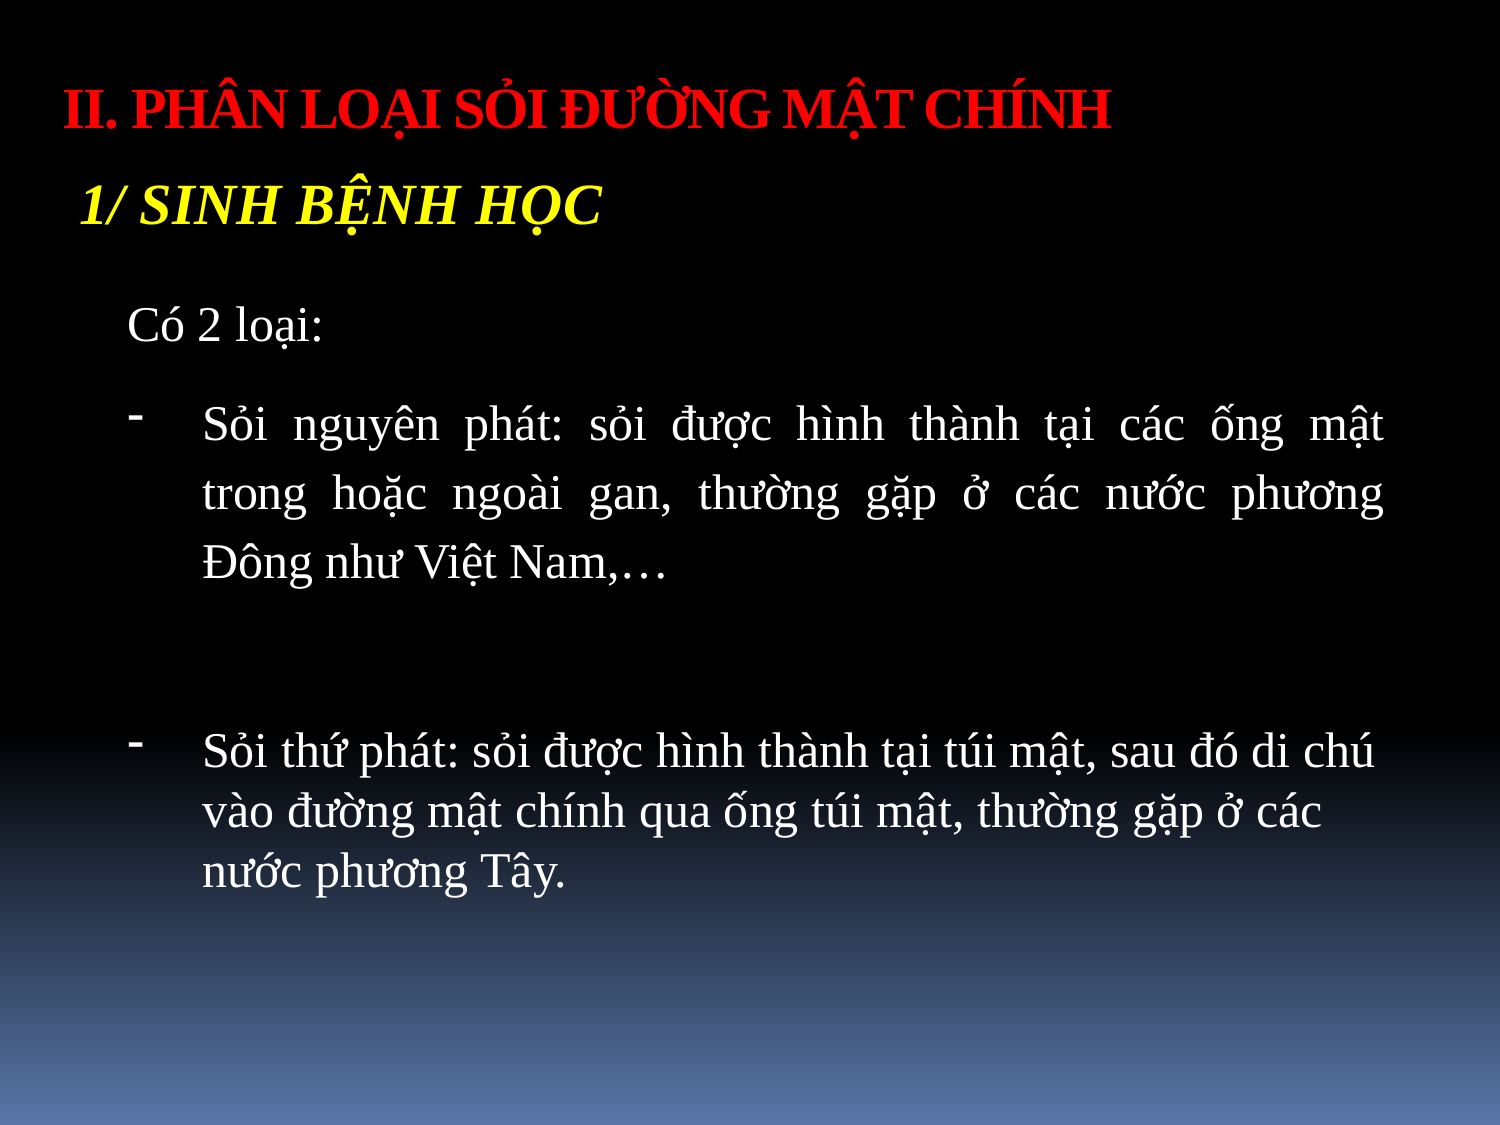

II. PHÂN LOẠI SỎI ĐƯỜNG MẬT CHÍNH

1/ SINH BỆNH HỌC
Có 2 loại:
Sỏi nguyên phát: sỏi được hình thành tại các ống mật trong hoặc ngoài gan, thường gặp ở các nước phương Đông như Việt Nam,…

Sỏi thứ phát: sỏi được hình thành tại túi mật, sau đó di chú vào đường mật chính qua ống túi mật, thường gặp ở các nước phương Tây.